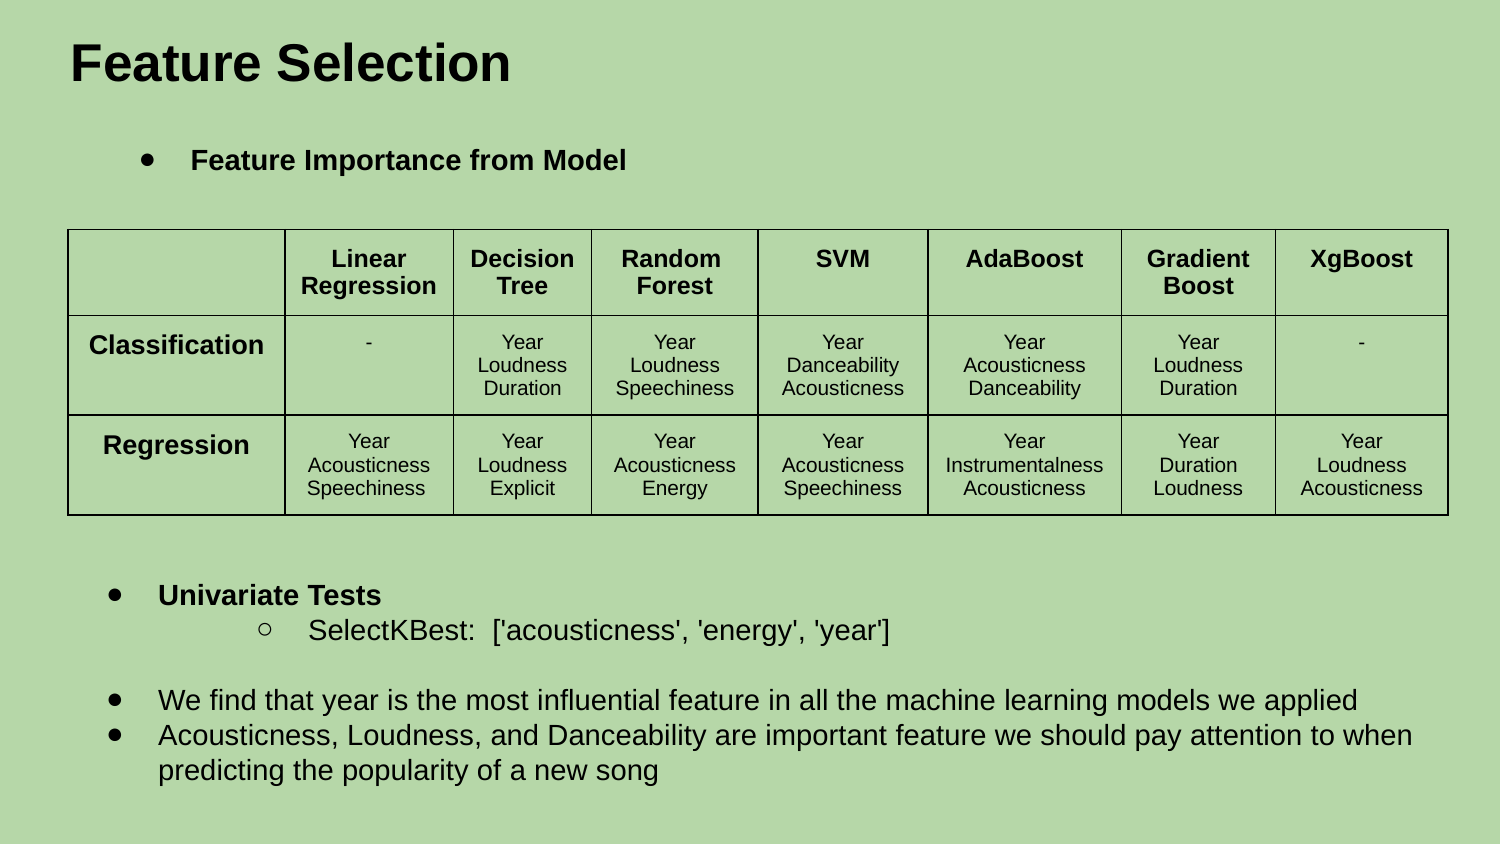

Feature Selection

Feature Importance from Model
|  | Linear Regression | Decision Tree | Random Forest | SVM | AdaBoost | Gradient Boost | XgBoost |
| --- | --- | --- | --- | --- | --- | --- | --- |
| Classification | - | Year Loudness Duration | Year Loudness Speechiness | Year Danceability Acousticness | Year Acousticness Danceability | Year Loudness Duration | - |
| Regression | Year Acousticness Speechiness | Year Loudness Explicit | Year Acousticness Energy | Year Acousticness Speechiness | Year Instrumentalness Acousticness | Year Duration Loudness | Year Loudness Acousticness |
# Univariate Tests
SelectKBest:  ['acousticness', 'energy', 'year']

We find that year is the most influential feature in all the machine learning models we applied
Acousticness, Loudness, and Danceability are important feature we should pay attention to when predicting the popularity of a new song